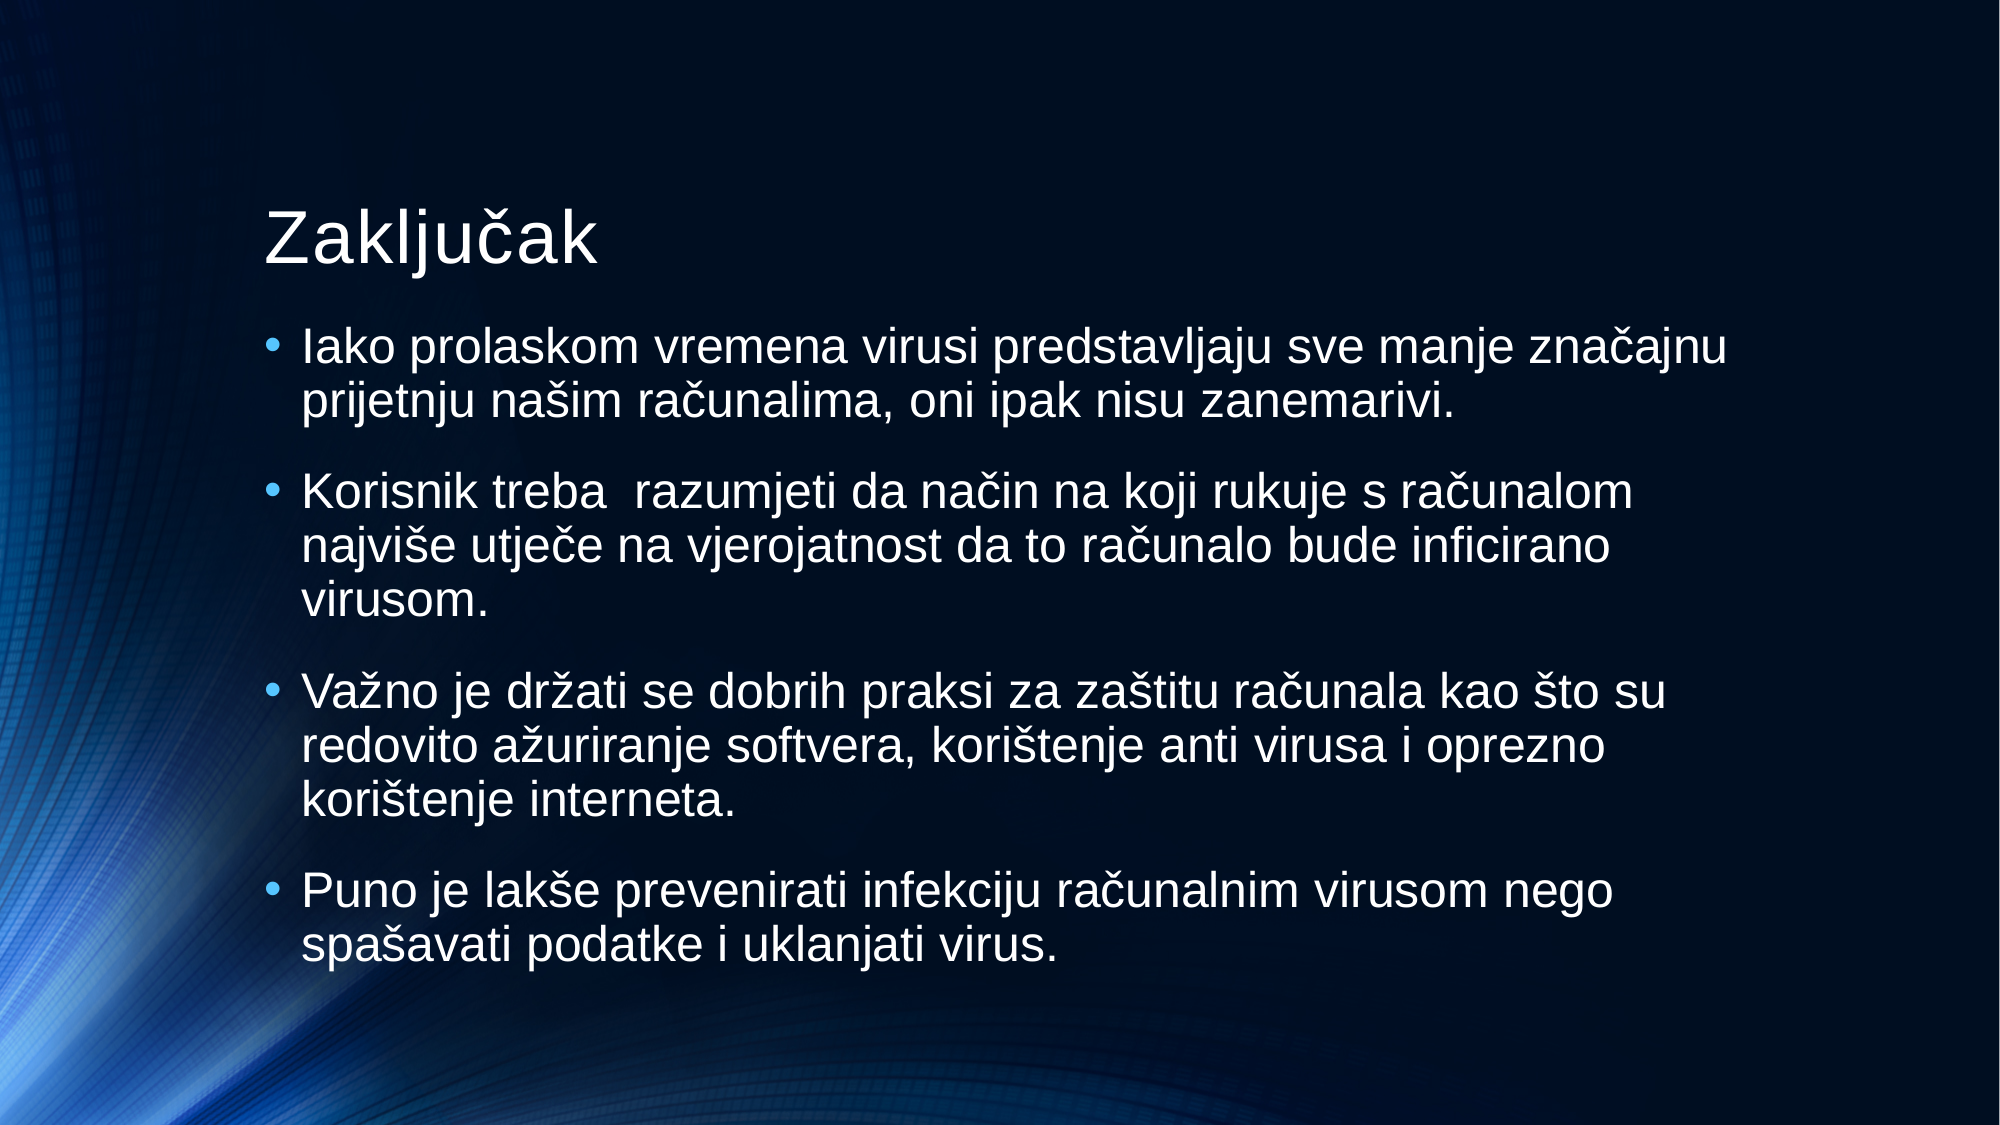

# Zaključak
Iako prolaskom vremena virusi predstavljaju sve manje značajnu prijetnju našim računalima, oni ipak nisu zanemarivi.
Korisnik treba  razumjeti da način na koji rukuje s računalom najviše utječe na vjerojatnost da to računalo bude inficirano virusom.
Važno je držati se dobrih praksi za zaštitu računala kao što su redovito ažuriranje softvera, korištenje anti virusa i oprezno korištenje interneta.
Puno je lakše prevenirati infekciju računalnim virusom nego spašavati podatke i uklanjati virus.